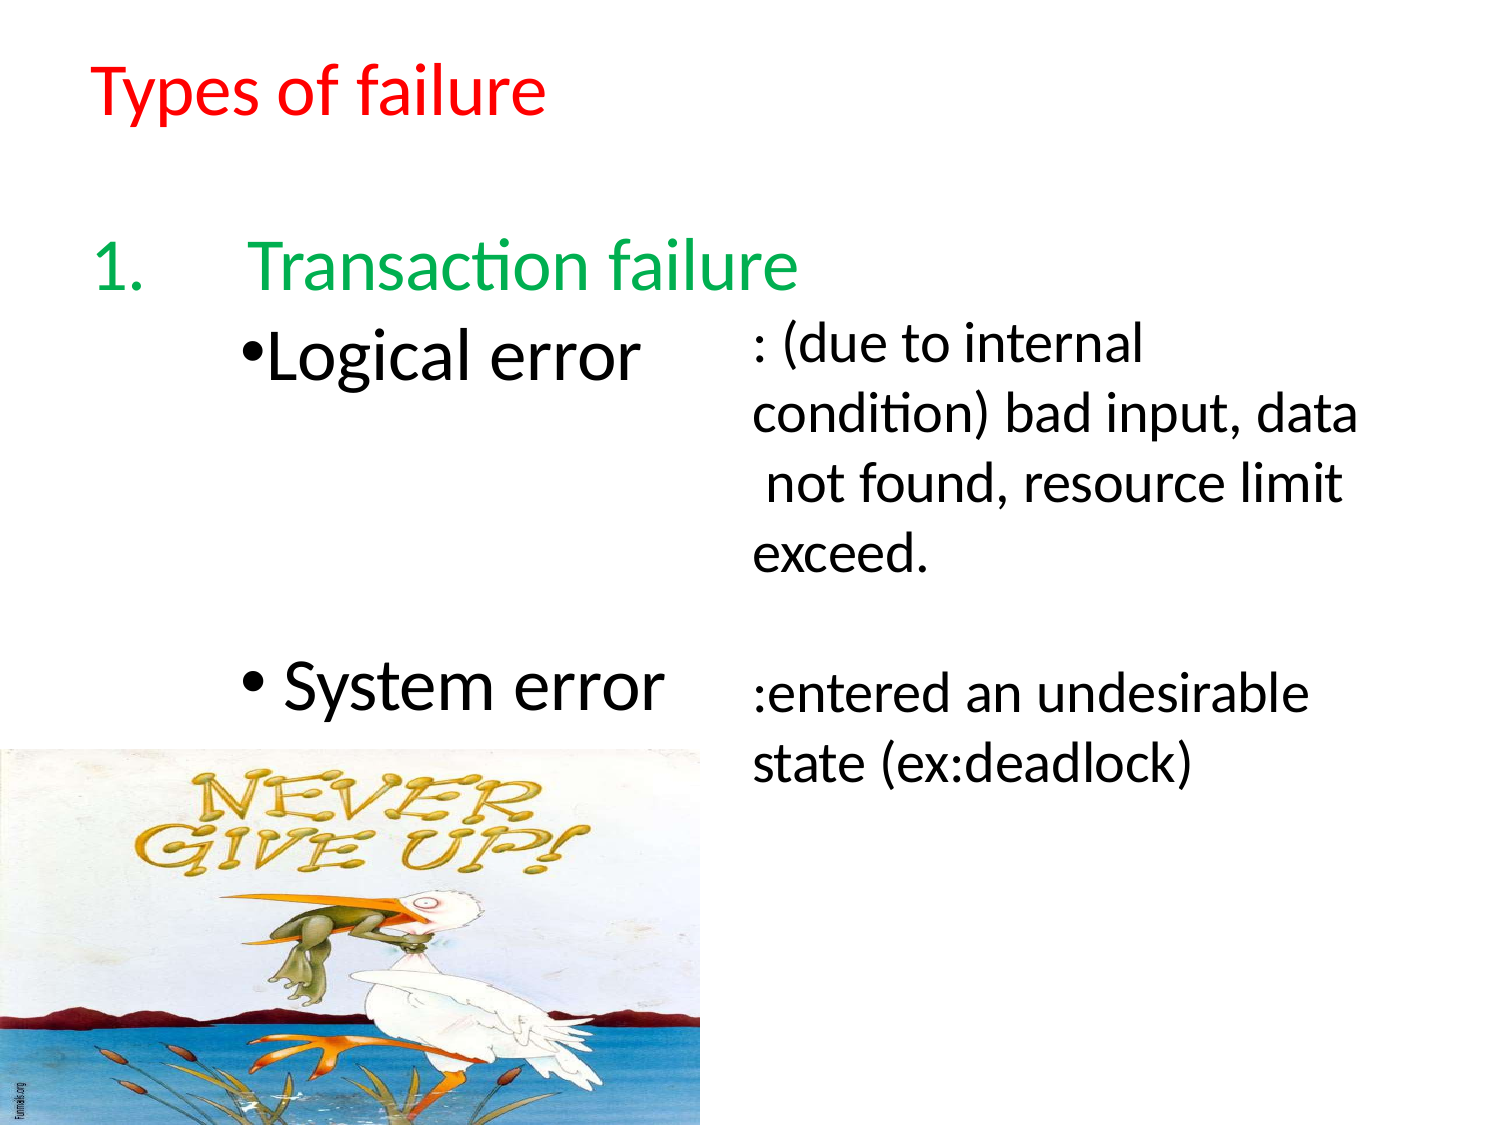

# Types of failure
1.	Transaction failure
: (due to internal  condition) bad input, data  not found, resource limit  exceed.
Logical error
System error
:entered an undesirable
state (ex:deadlock)